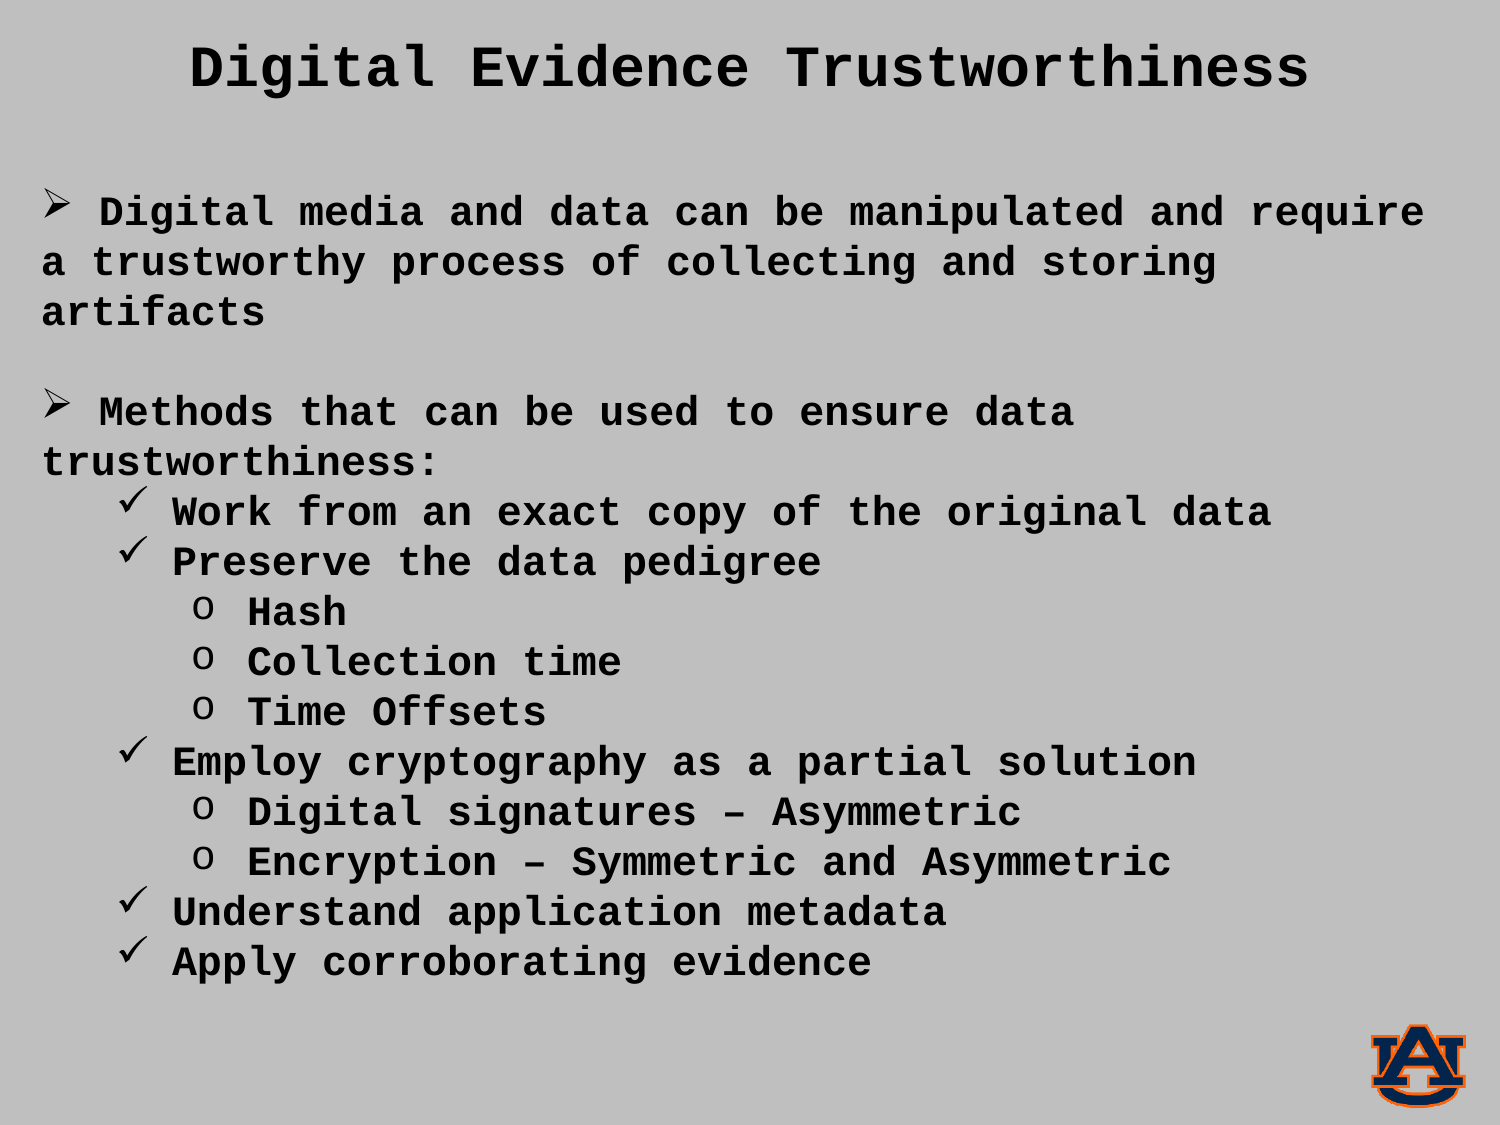

Digital Evidence Trustworthiness
 Digital media and data can be manipulated and require a trustworthy process of collecting and storing artifacts

 Methods that can be used to ensure data trustworthiness:
Work from an exact copy of the original data
Preserve the data pedigree
Hash
Collection time
Time Offsets
Employ cryptography as a partial solution
Digital signatures – Asymmetric
Encryption – Symmetric and Asymmetric
Understand application metadata
Apply corroborating evidence